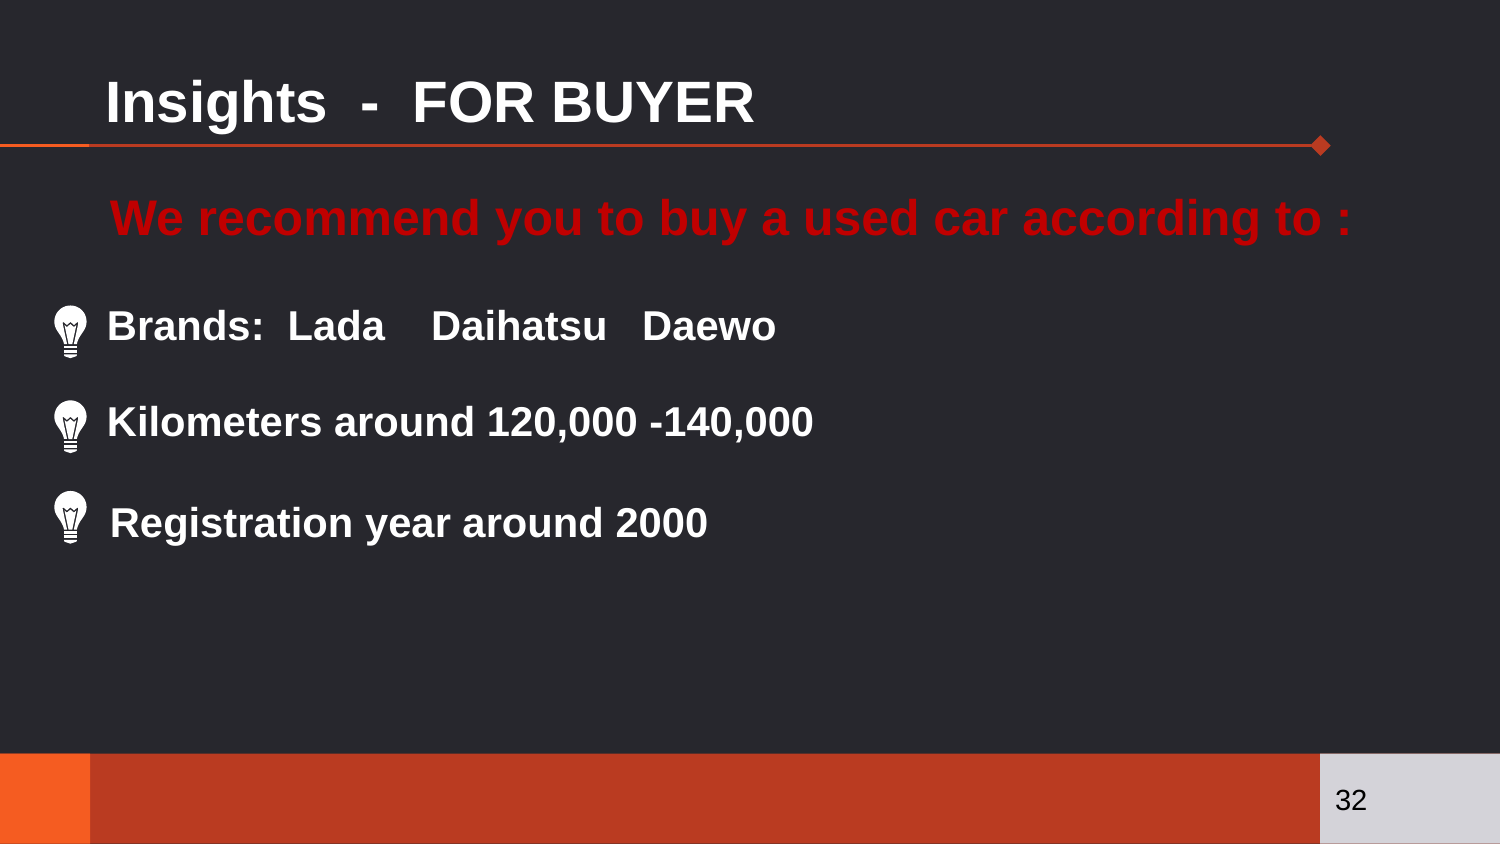

# Insights  -  FOR BUYER
We recommend you to buy a used car according to :

Brands:  Lada    Daihatsu   Daewo

Kilometers around 120,000 -140,000

Registration year around 2000

32